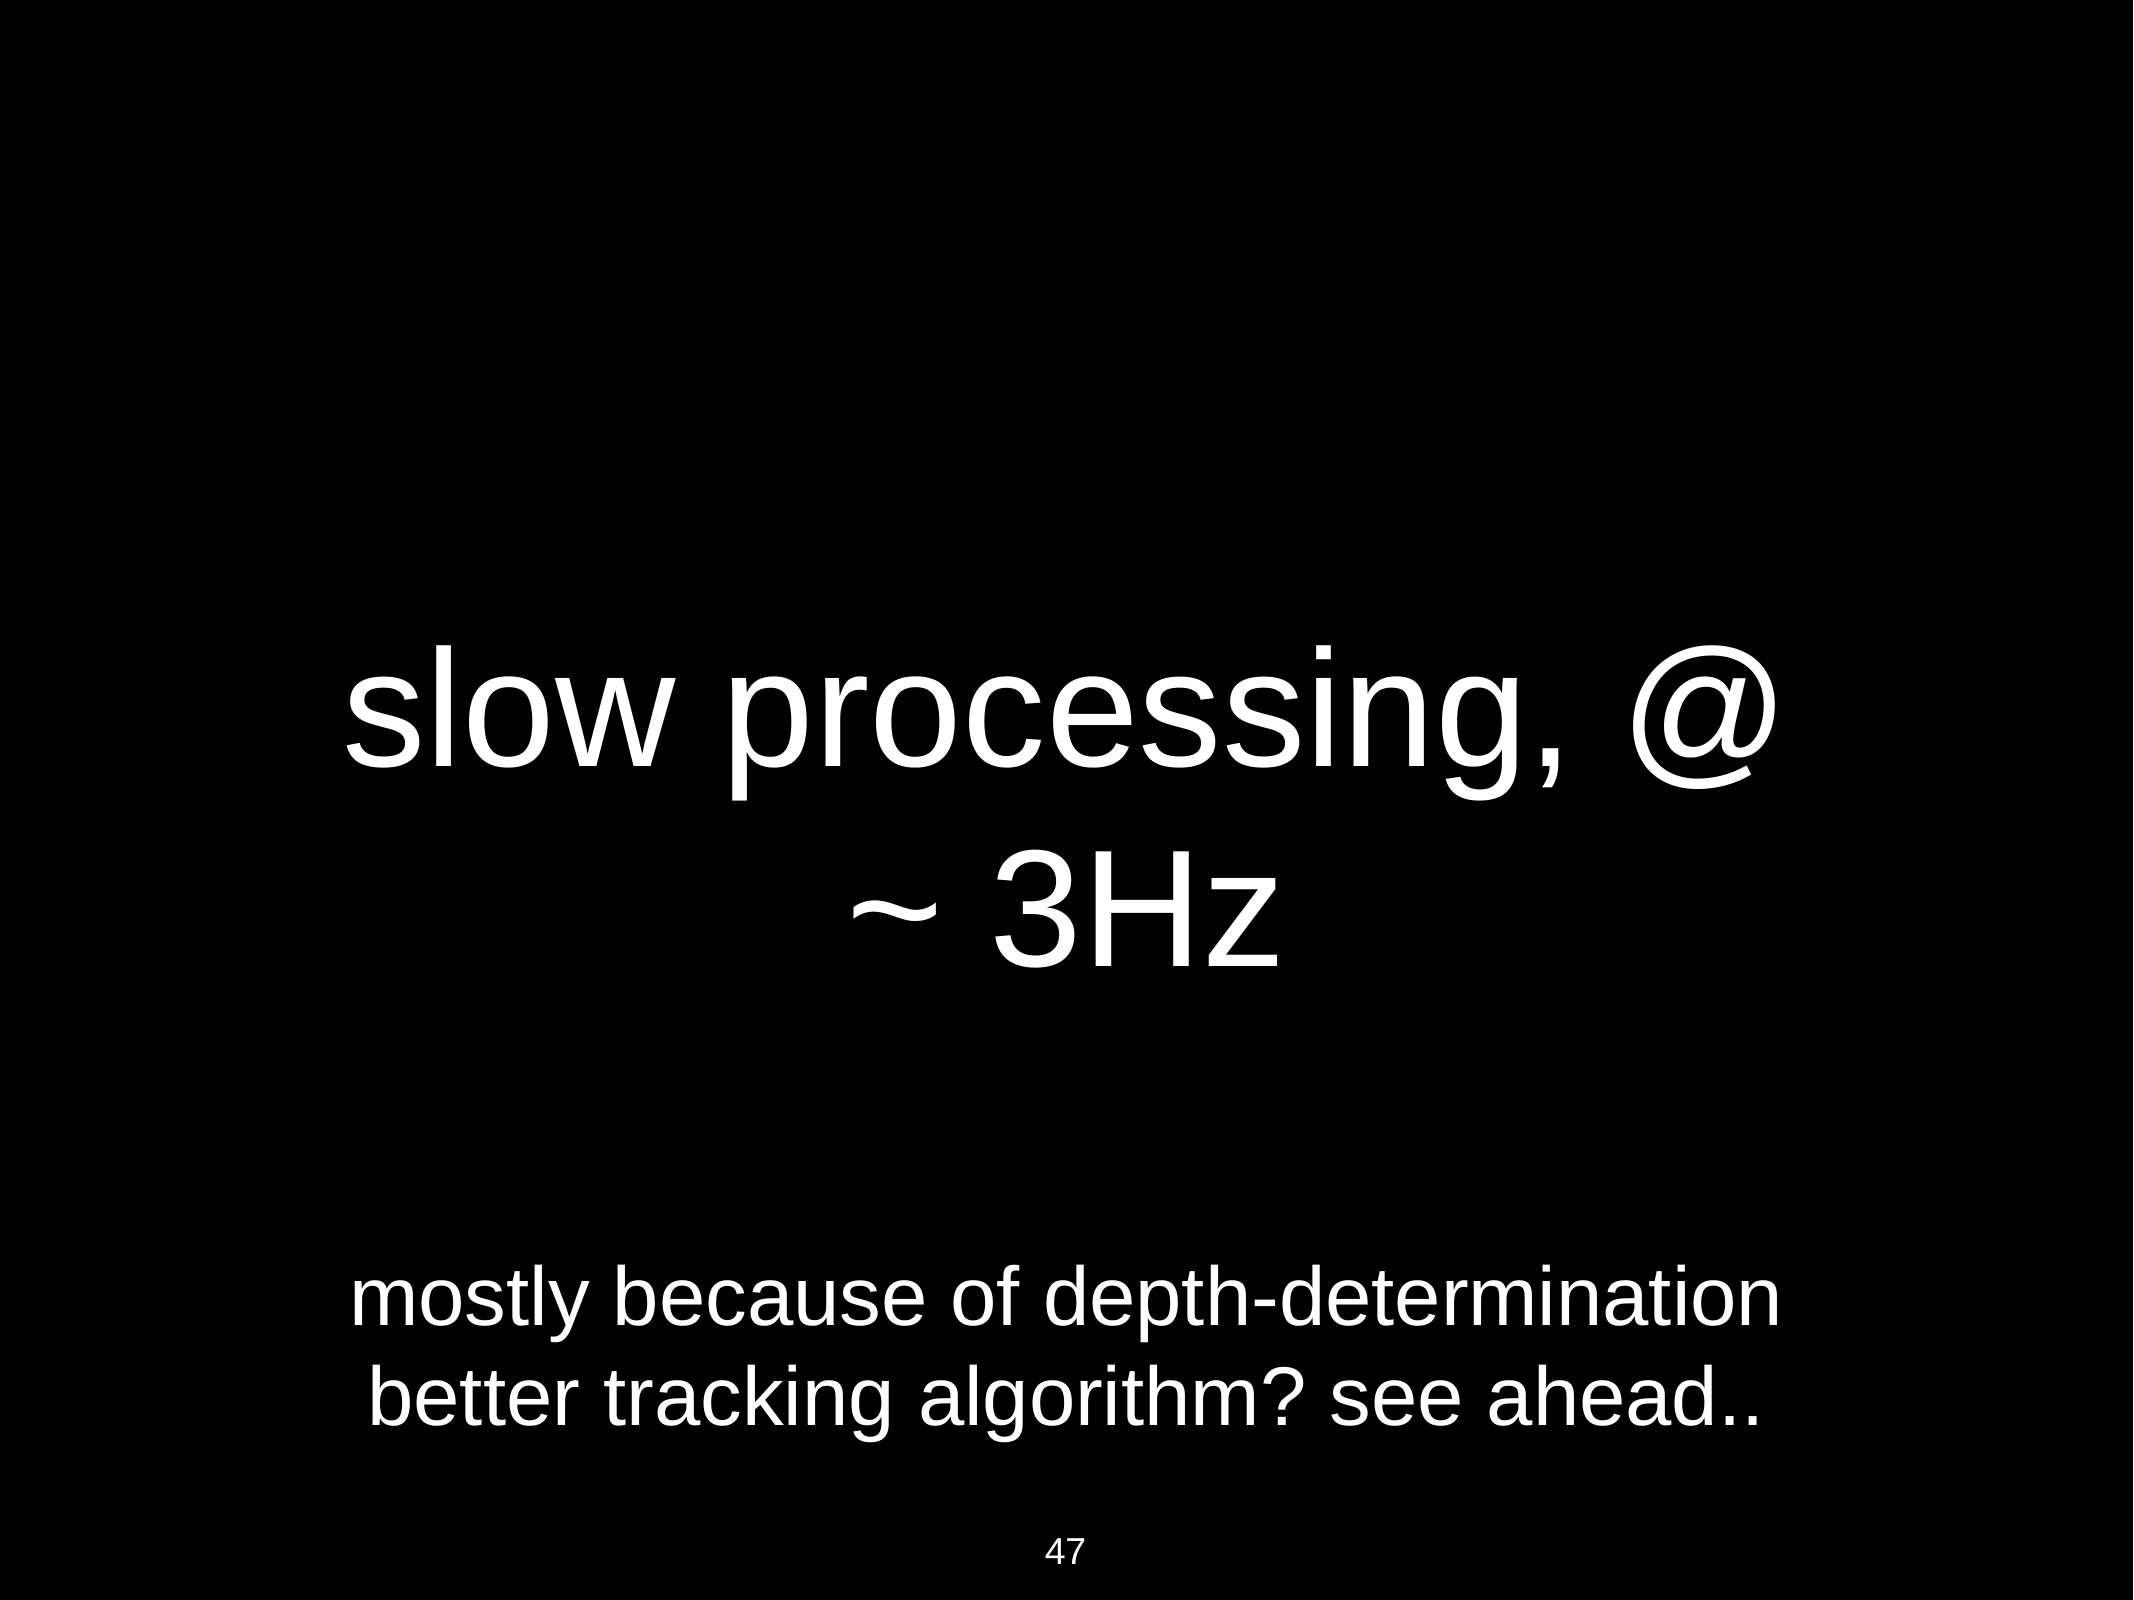

47
# slow processing, @
~ 3Hz
mostly because of depth-determination
better tracking algorithm? see ahead..